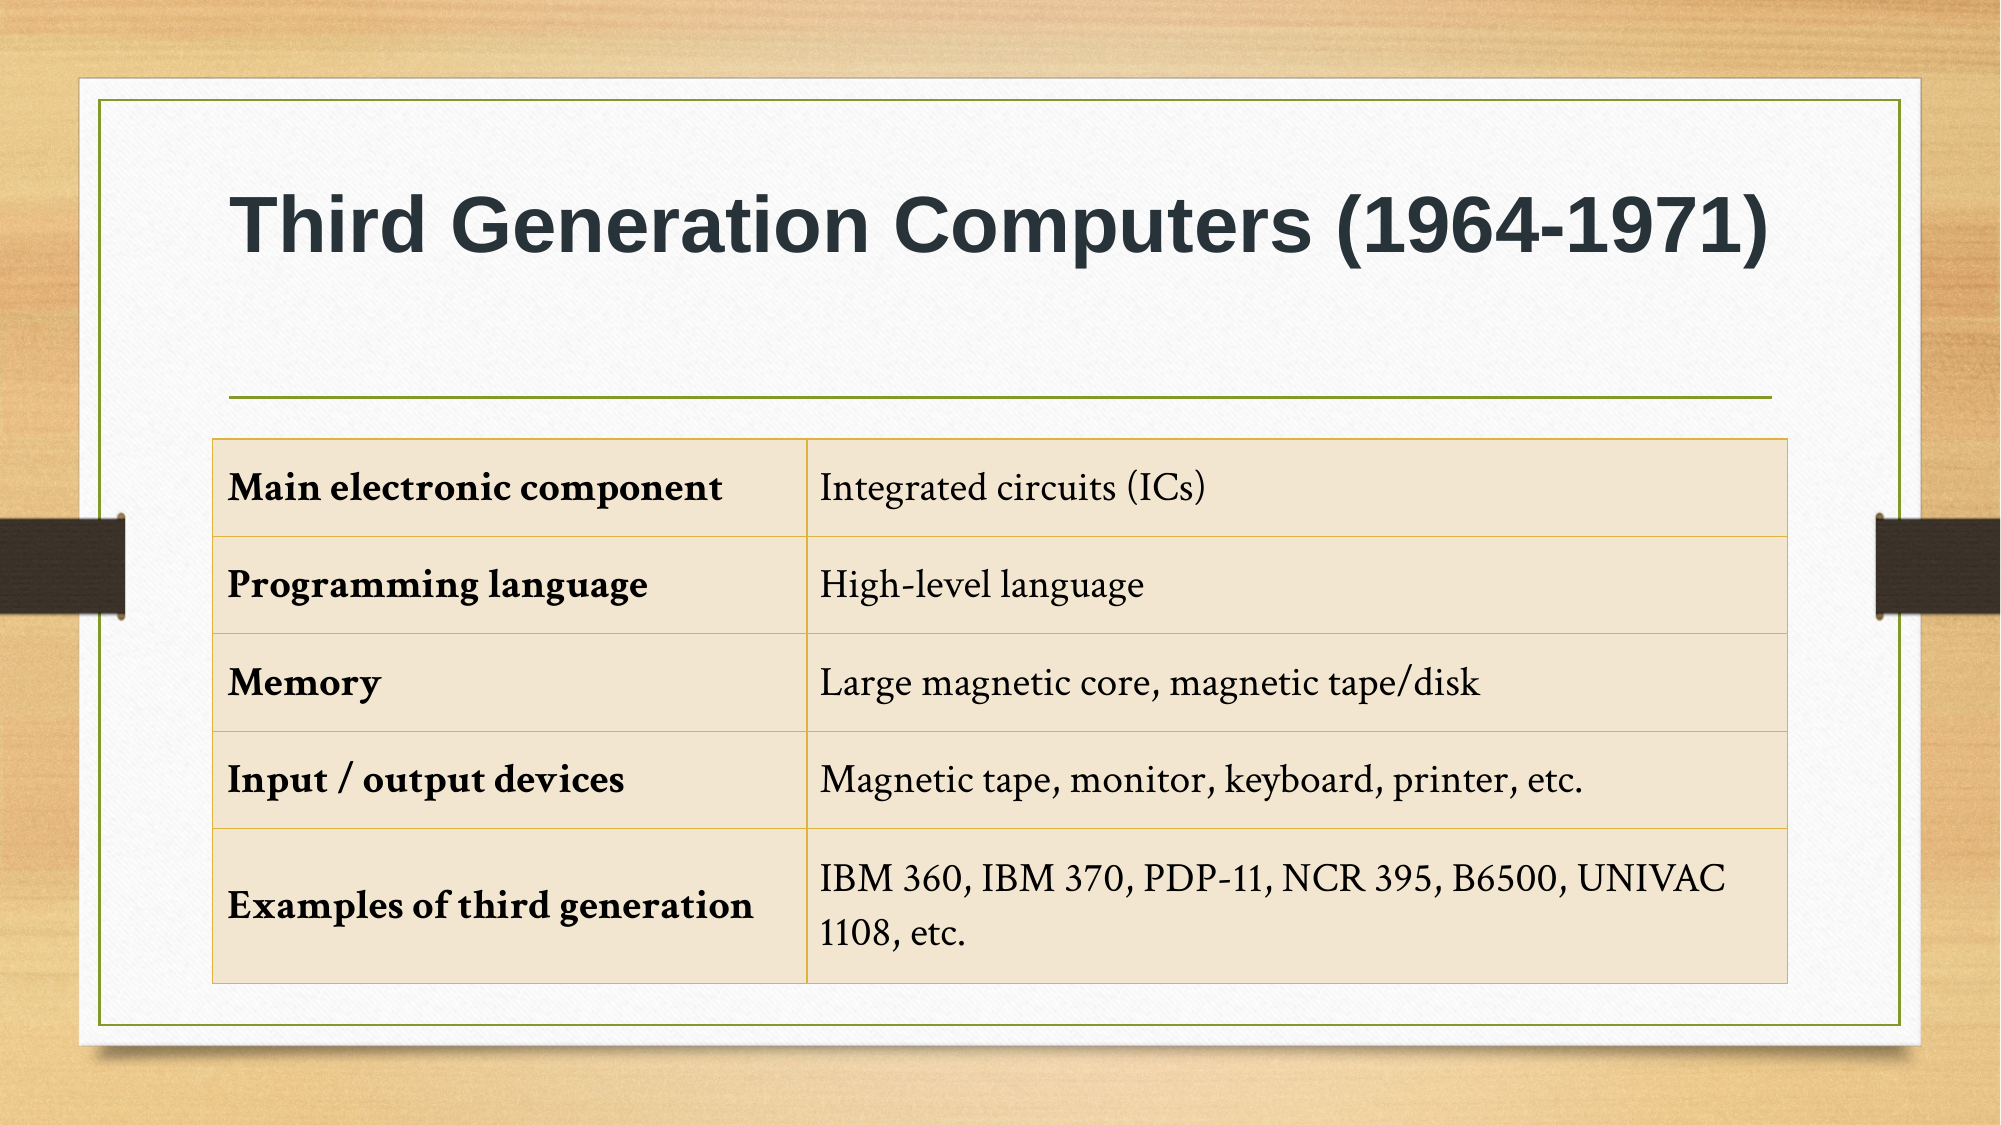

# Third Generation Computers (1964-1971)
| Main electronic component | Integrated circuits (ICs) |
| --- | --- |
| Programming language | High-level language |
| Memory | Large magnetic core, magnetic tape/disk |
| Input / output devices | Magnetic tape, monitor, keyboard, printer, etc. |
| Examples of third generation | IBM 360, IBM 370, PDP-11, NCR 395, B6500, UNIVAC 1108, etc. |